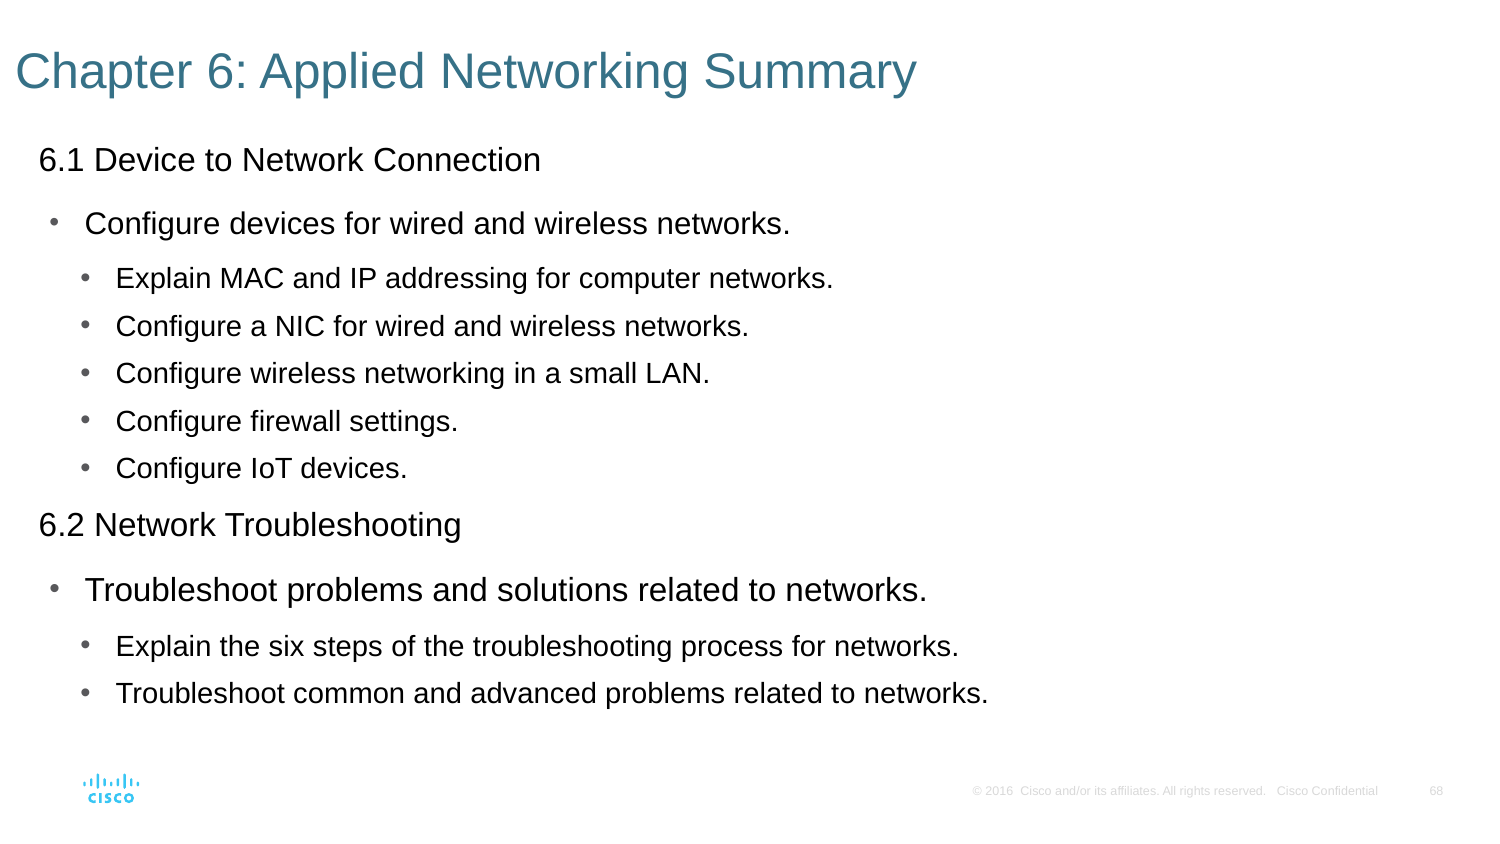

# Chapter 6: Applied Networking Summary
6.1 Device to Network Connection
Configure devices for wired and wireless networks.
Explain MAC and IP addressing for computer networks.
Configure a NIC for wired and wireless networks.
Configure wireless networking in a small LAN.
Configure firewall settings.
Configure IoT devices.
6.2 Network Troubleshooting
Troubleshoot problems and solutions related to networks.
Explain the six steps of the troubleshooting process for networks.
Troubleshoot common and advanced problems related to networks.